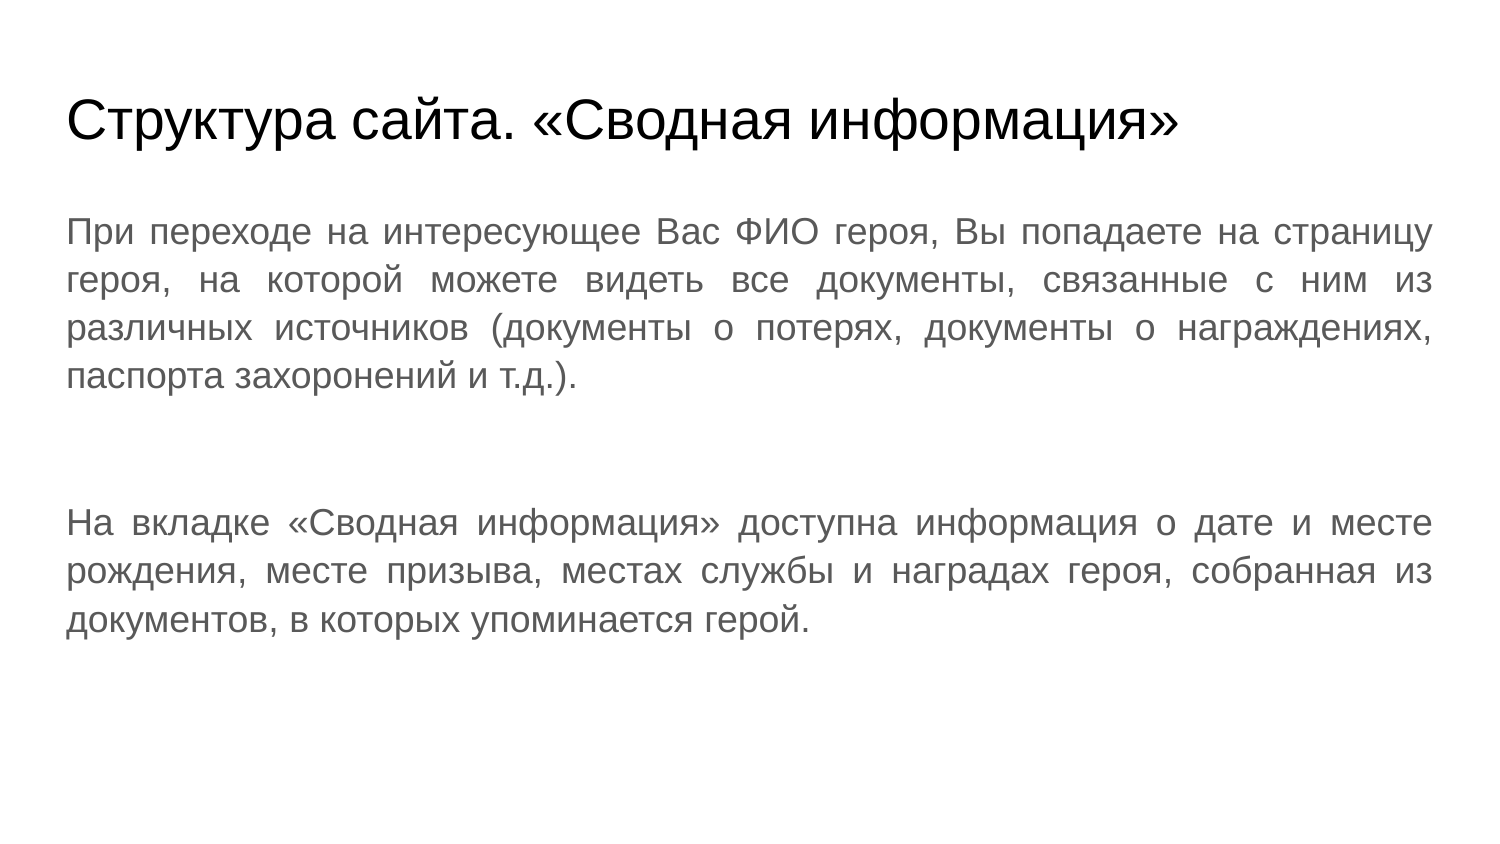

# Структура сайта. «‎Сводная информация»
При переходе на интересующее Вас ФИО героя, Вы попадаете на страницу героя, на которой можете видеть все документы, связанные с ним из различных источников (документы о потерях, документы о награждениях, паспорта захоронений и т.д.).

На вкладке «Сводная информация» доступна информация о дате и месте рождения, месте призыва, местах службы и наградах героя, собранная из документов, в которых упоминается герой.